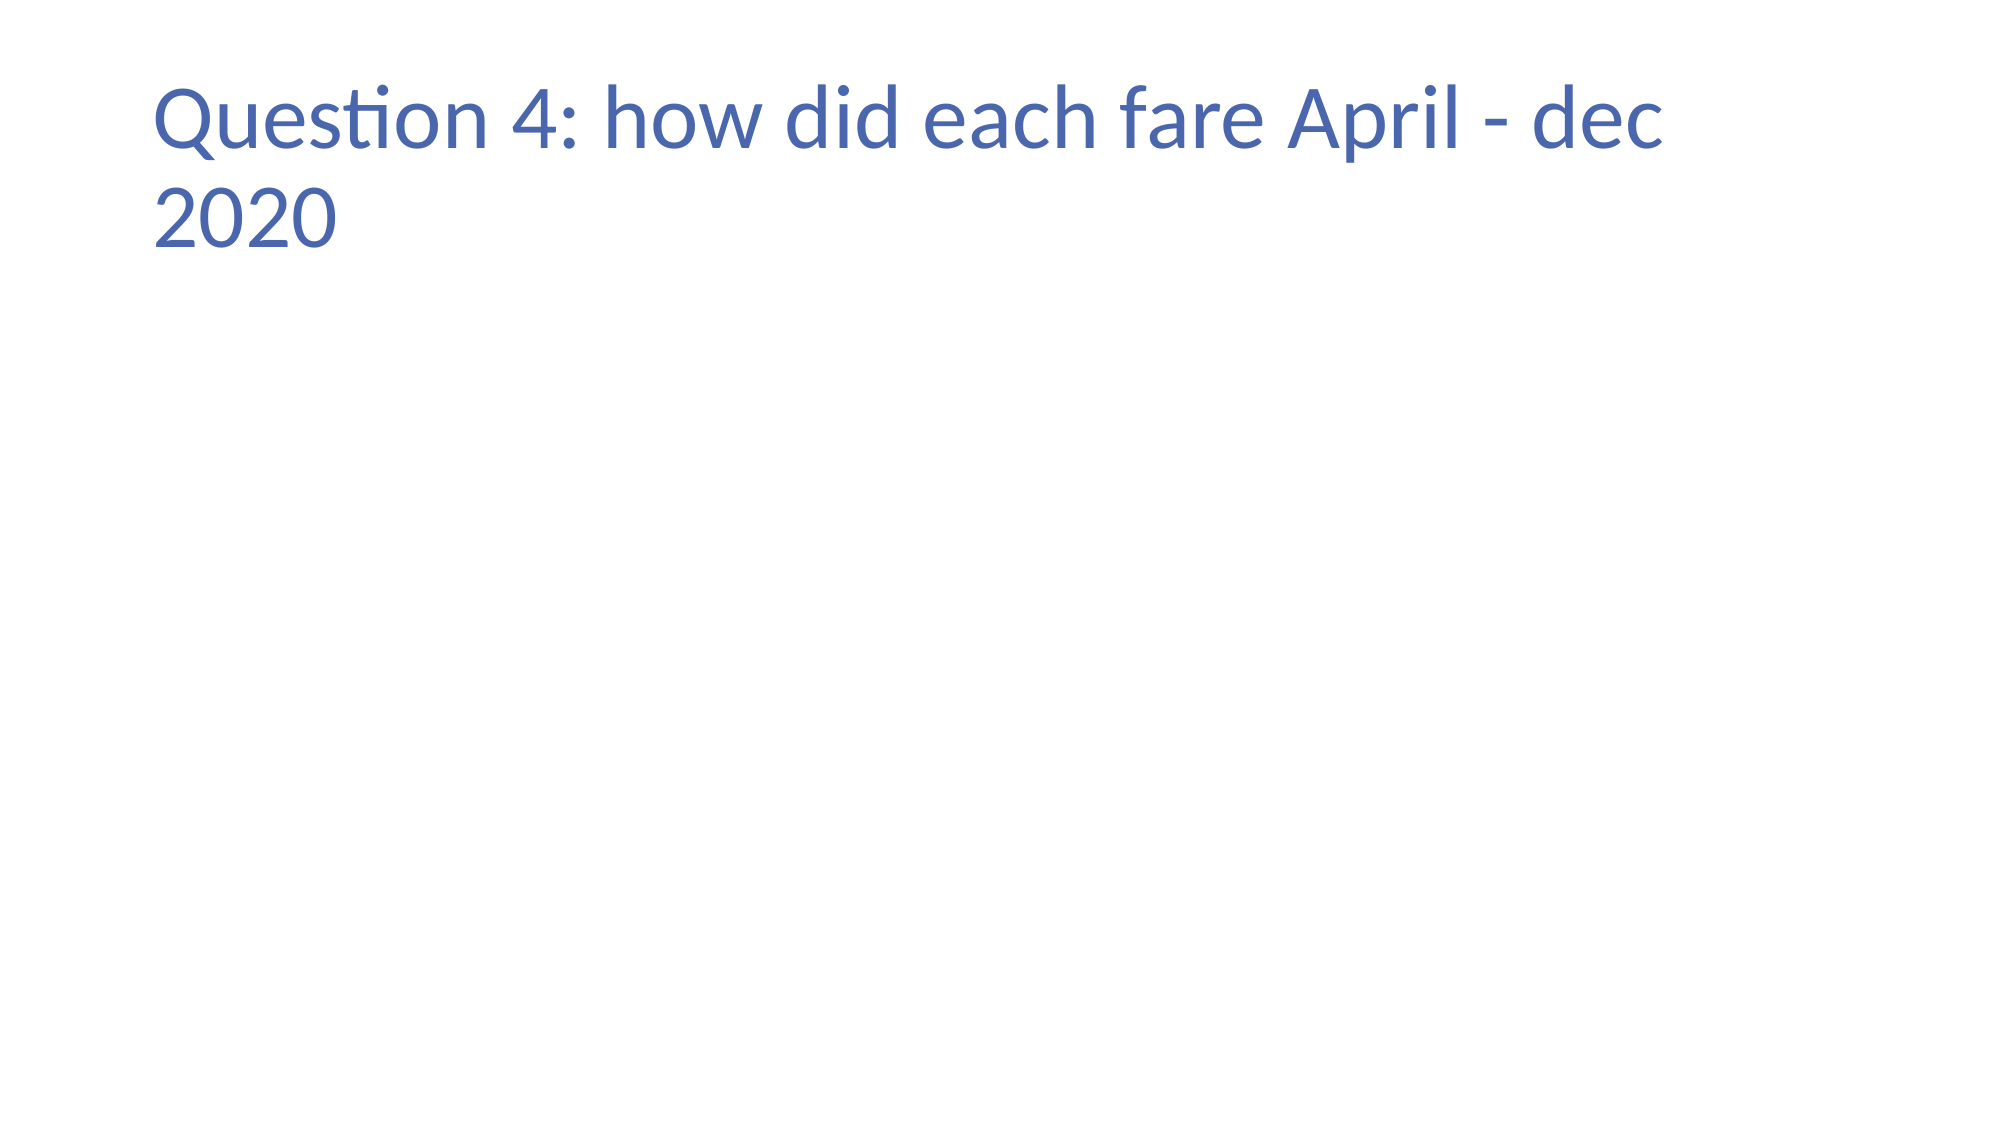

# Question 4: how did each fare April - dec 2020